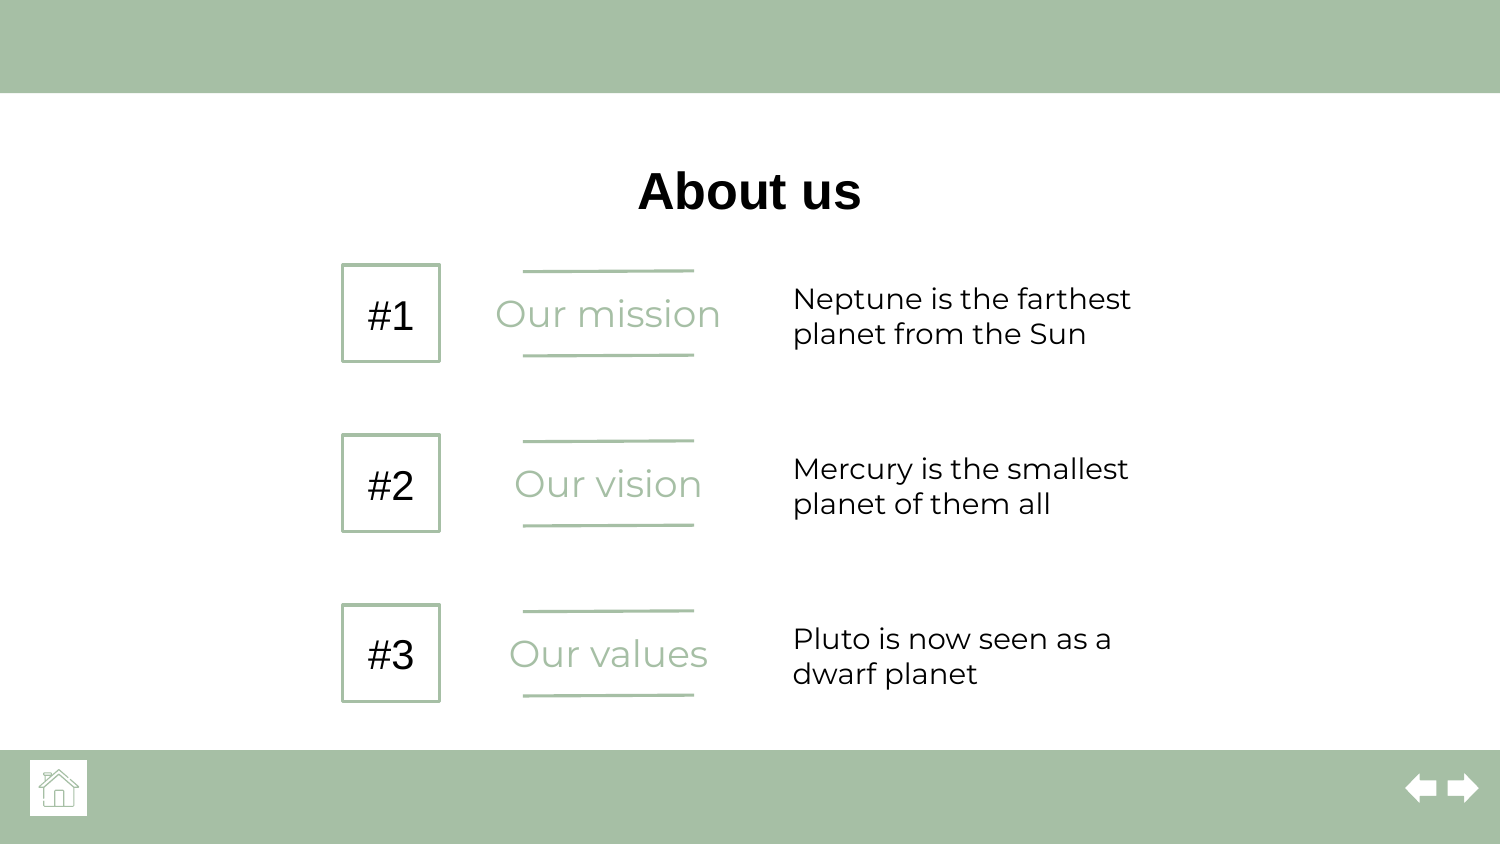

# About us
Neptune is the farthest planet from the Sun
#1
Our mission
Mercury is the smallest planet of them all
#2
Our vision
Pluto is now seen as a dwarf planet
#3
Our values